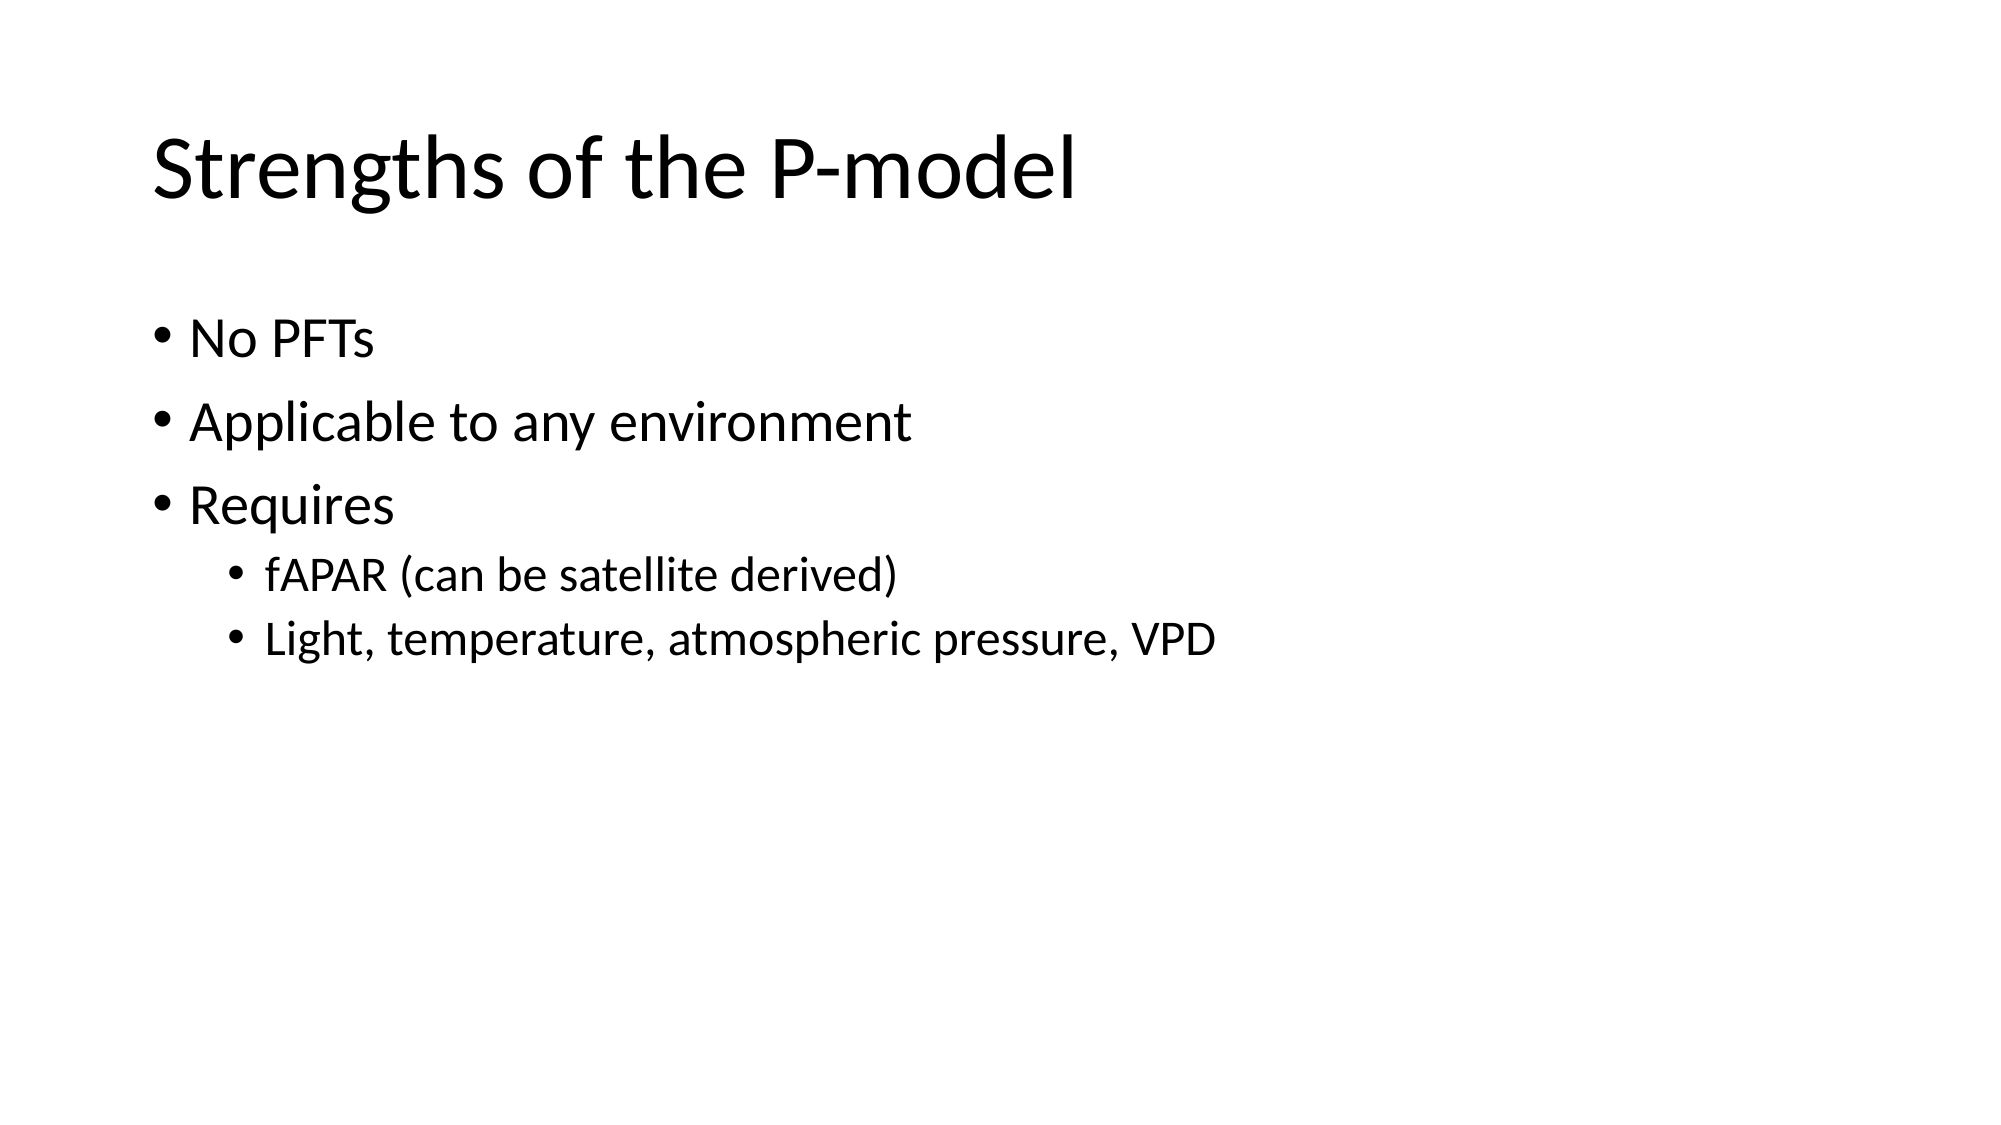

# Strengths of the P-model
No PFTs
Applicable to any environment
Requires
fAPAR (can be satellite derived)
Light, temperature, atmospheric pressure, VPD